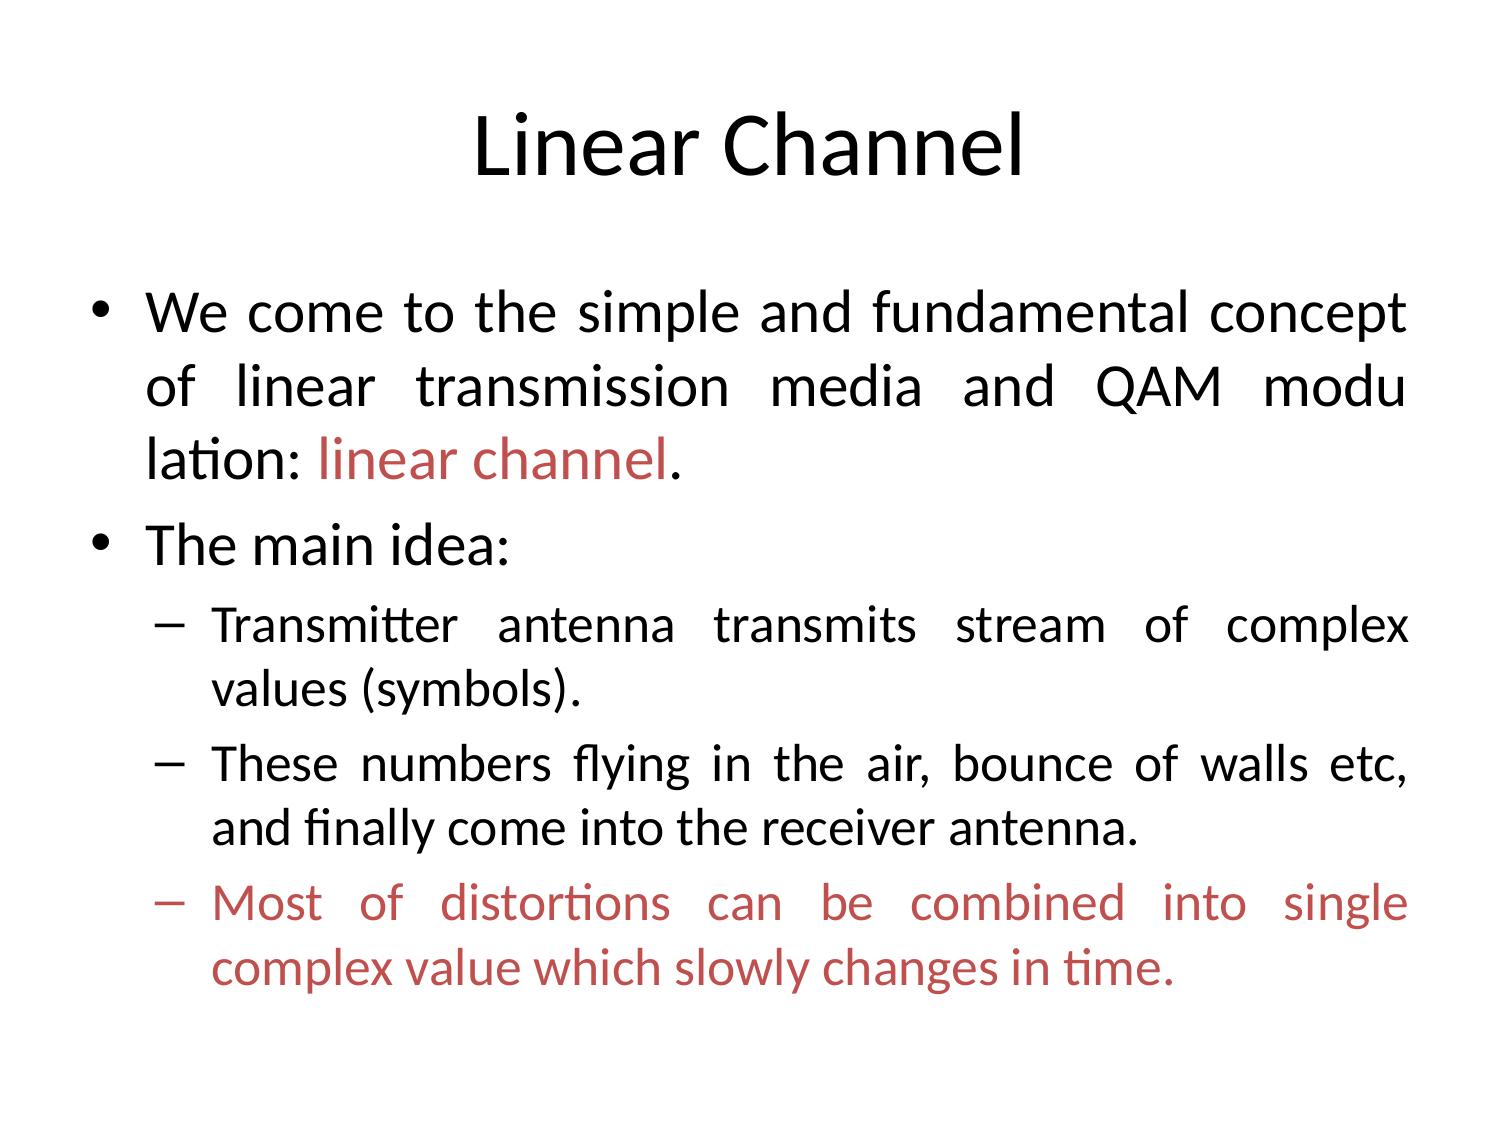

# Linear Channel
We come to the simple and fundamental concept of linear transmission media and QAM modu­lation: linear channel.
The main idea:
Transmitter antenna transmits stream of complex values (symbols).
These numbers flying in the air, bounce of walls etc, and finally come into the receiver antenna.
Most of distortions can be combined into single complex value which slowly changes in time.